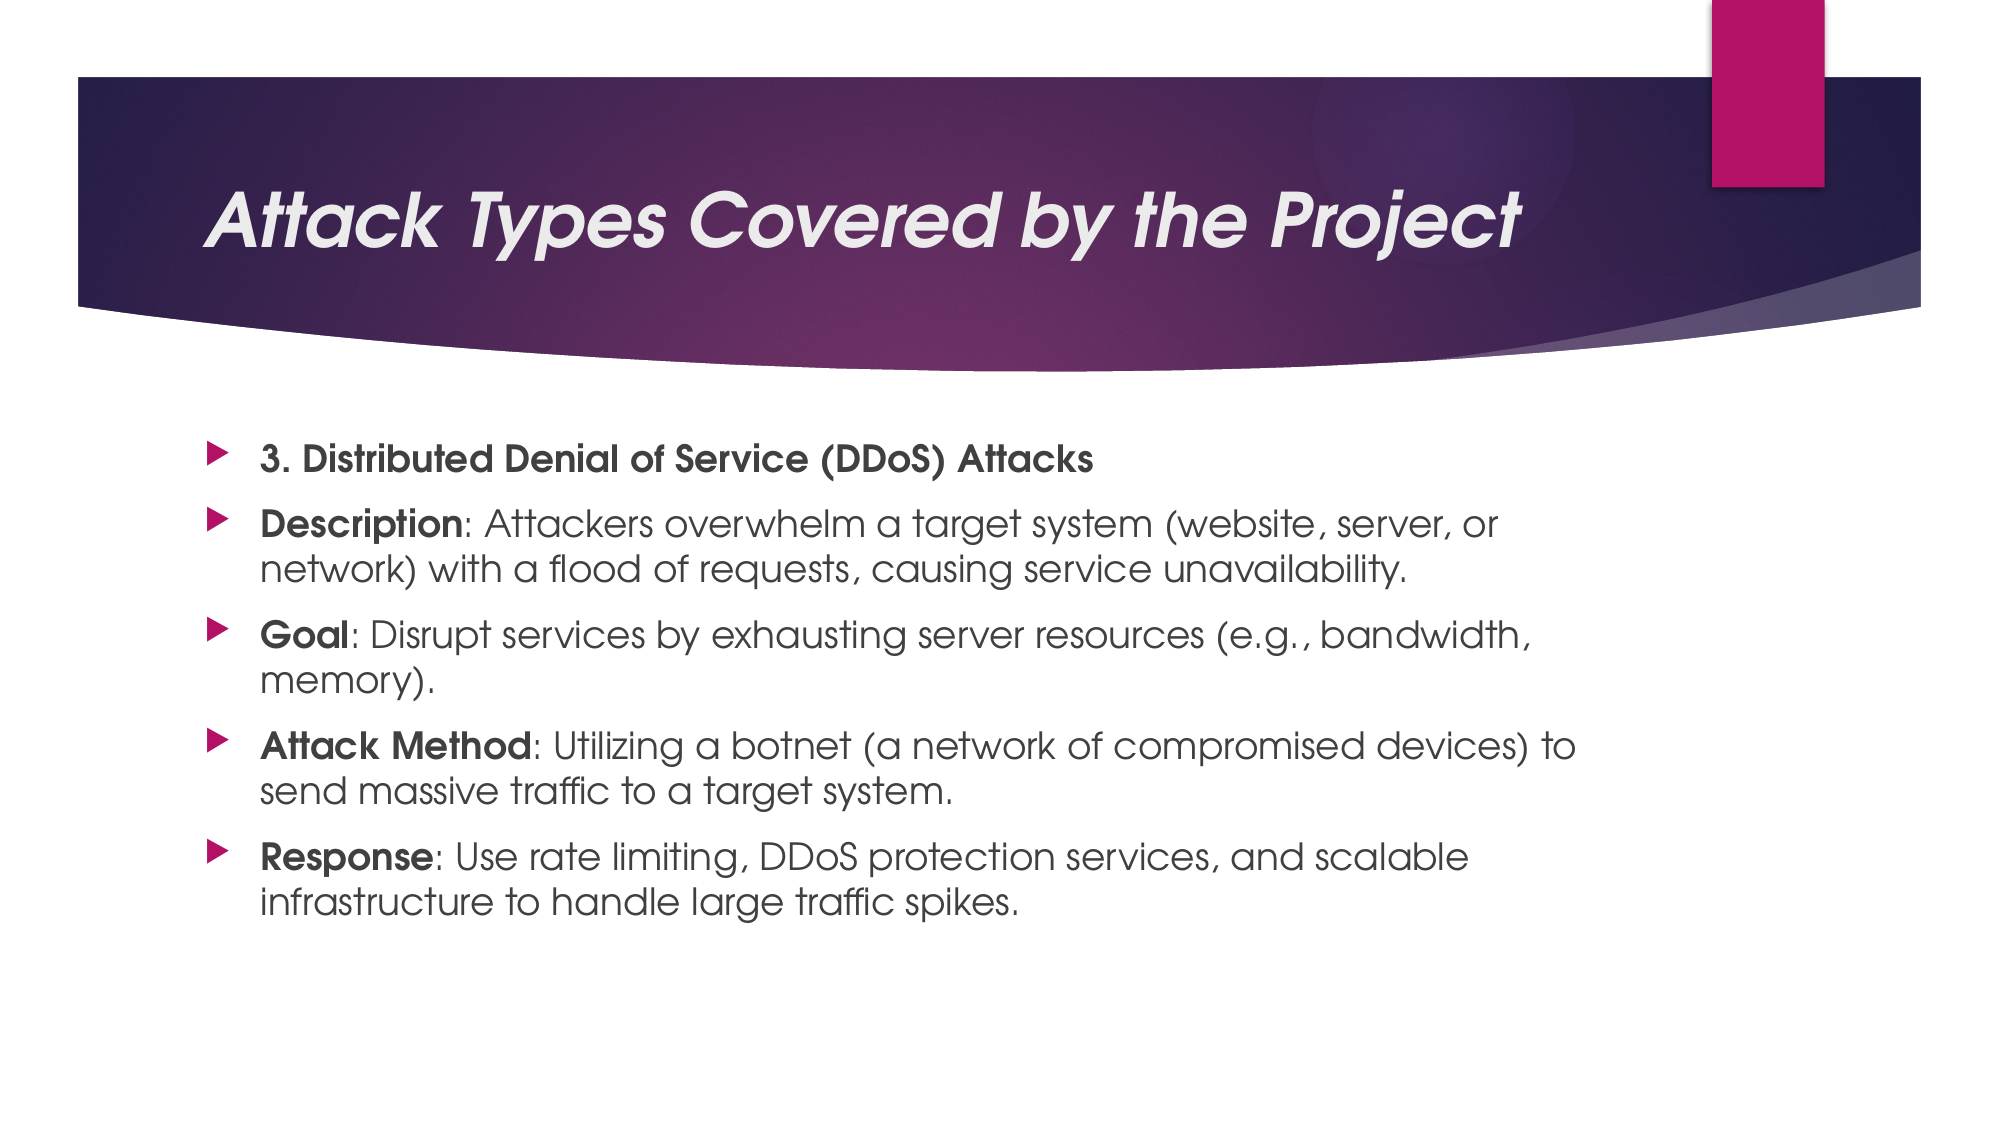

# Attack Types Covered by the Project
3. Distributed Denial of Service (DDoS) Attacks
Description: Attackers overwhelm a target system (website, server, or network) with a flood of requests, causing service unavailability.
Goal: Disrupt services by exhausting server resources (e.g., bandwidth, memory).
Attack Method: Utilizing a botnet (a network of compromised devices) to send massive traffic to a target system.
Response: Use rate limiting, DDoS protection services, and scalable infrastructure to handle large traffic spikes.